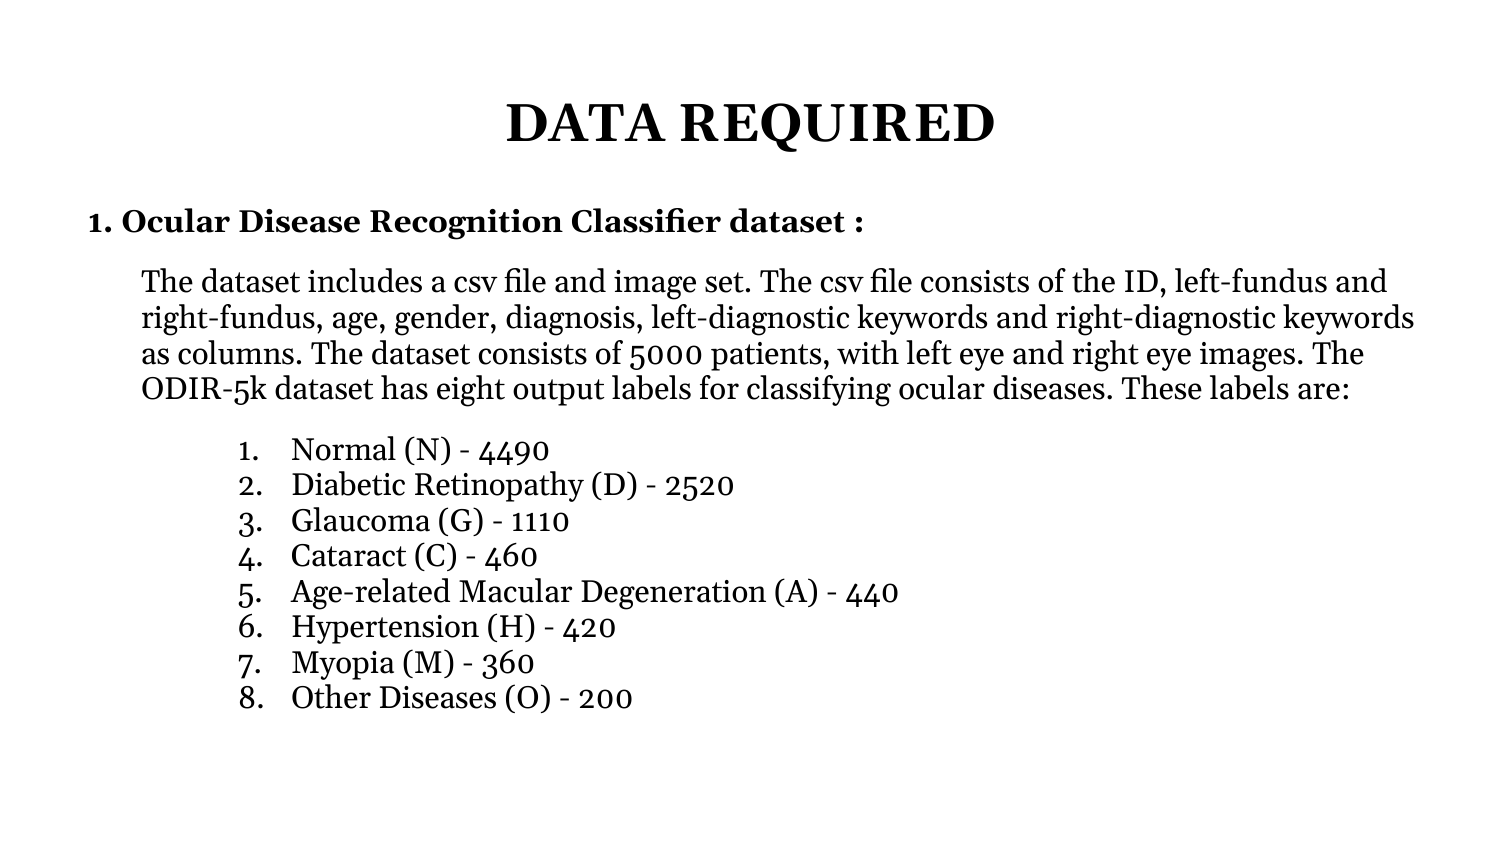

# DATA REQUIRED

1. Ocular Disease Recognition Classifier dataset :
The dataset includes a csv file and image set. The csv file consists of the ID, left-fundus and right-fundus, age, gender, diagnosis, left-diagnostic keywords and right-diagnostic keywords as columns. The dataset consists of 5000 patients, with left eye and right eye images. The ODIR-5k dataset has eight output labels for classifying ocular diseases. These labels are:
Normal (N) - 4490
Diabetic Retinopathy (D) - 2520
Glaucoma (G) - 1110
Cataract (C) - 460
Age-related Macular Degeneration (A) - 440
Hypertension (H) - 420
Myopia (M) - 360
Other Diseases (O) - 200